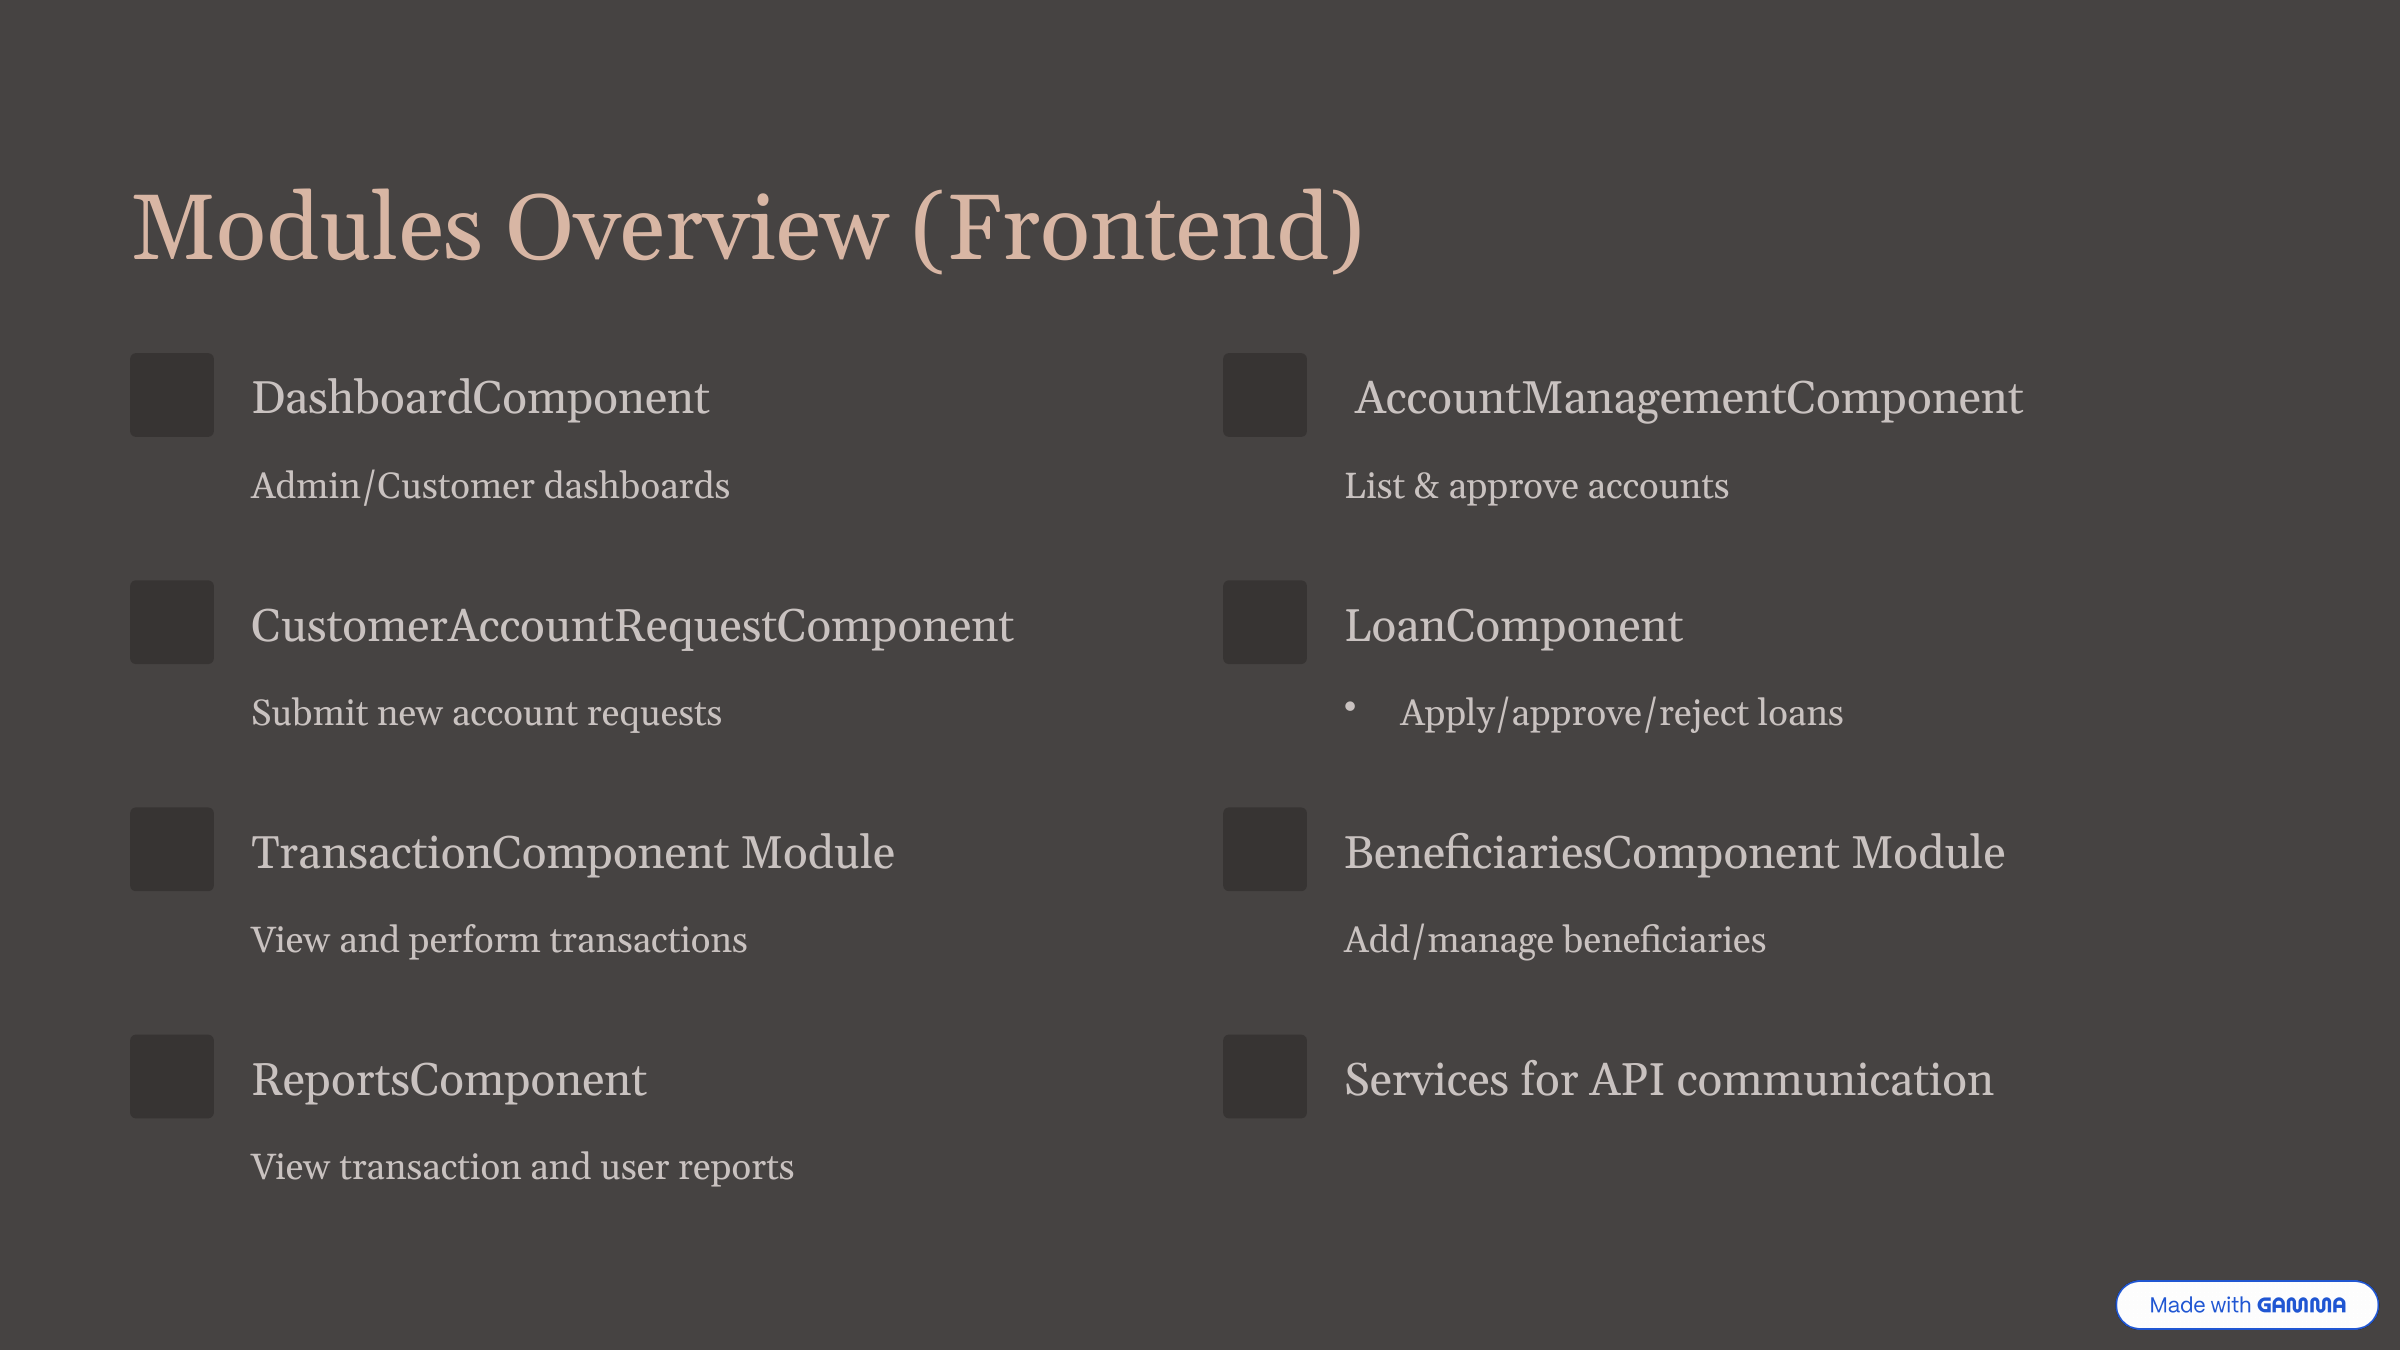

Modules Overview (Frontend)

DashboardComponent
 AccountManagementComponent
Admin/Customer dashboards
List & approve accounts

CustomerAccountRequestComponent
LoanComponent
Submit new account requests
Apply/approve/reject loans

TransactionComponent Module
BeneficiariesComponent Module
View and perform transactions
Add/manage beneficiaries

ReportsComponent
Services for API communication
View transaction and user reports